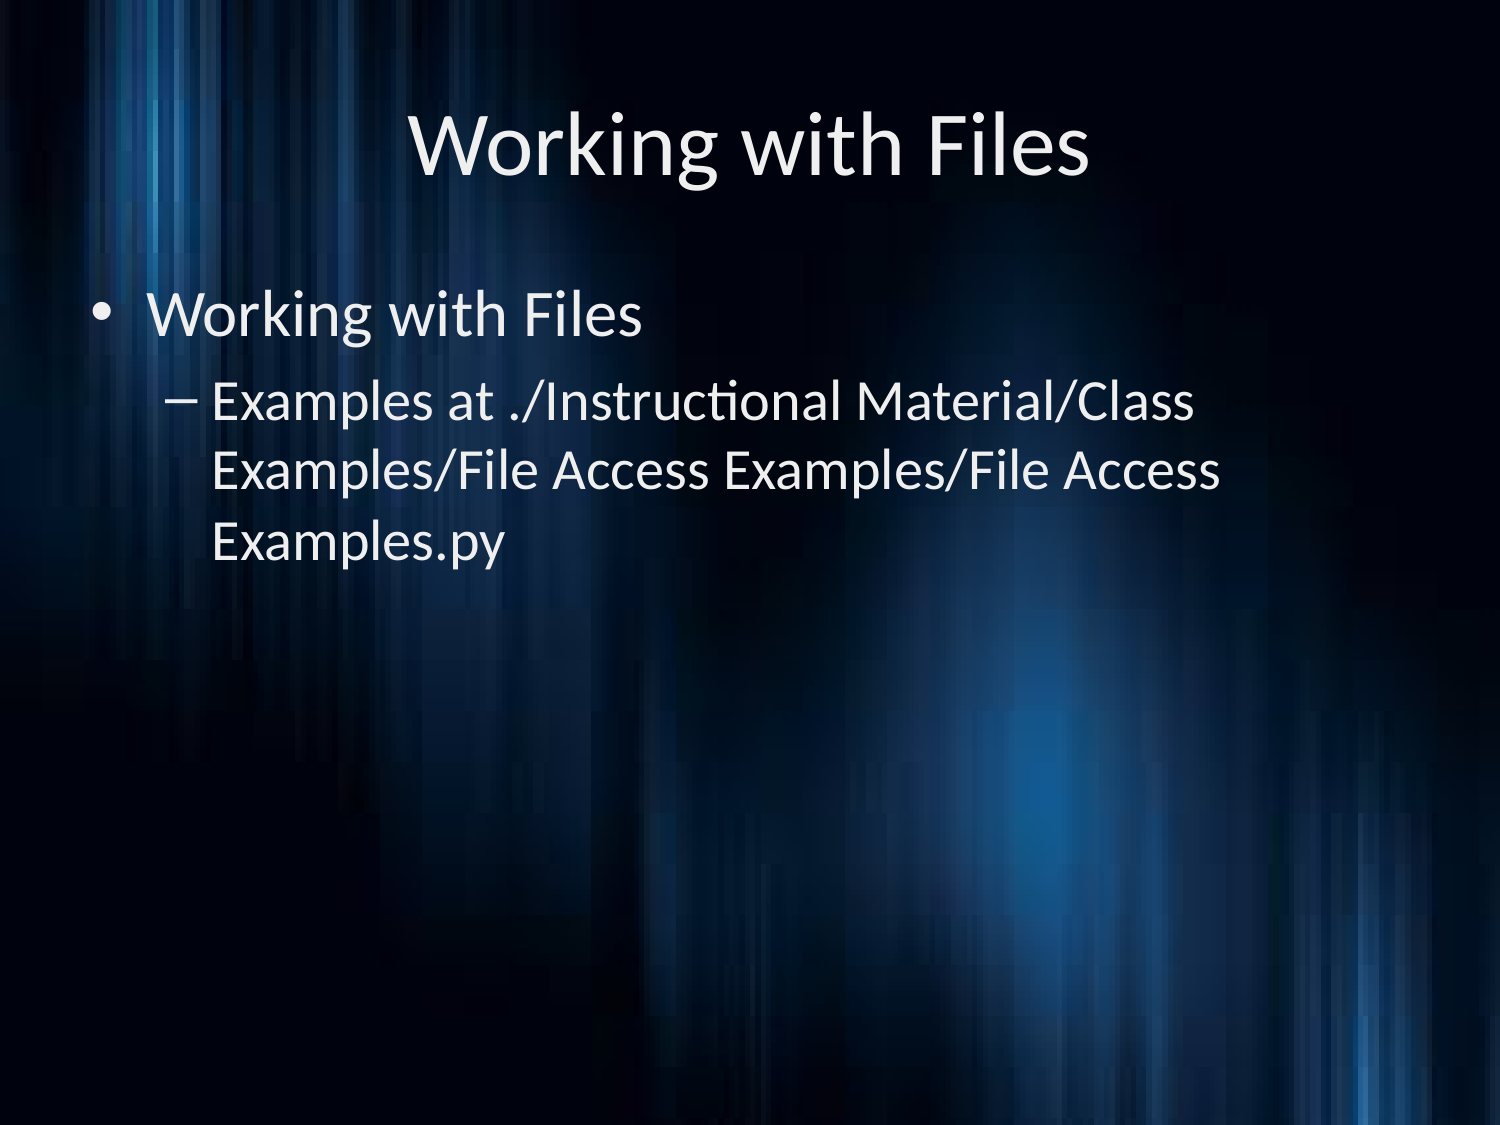

# Working with Files
Working with Files
Examples at ./Instructional Material/Class Examples/File Access Examples/File Access Examples.py